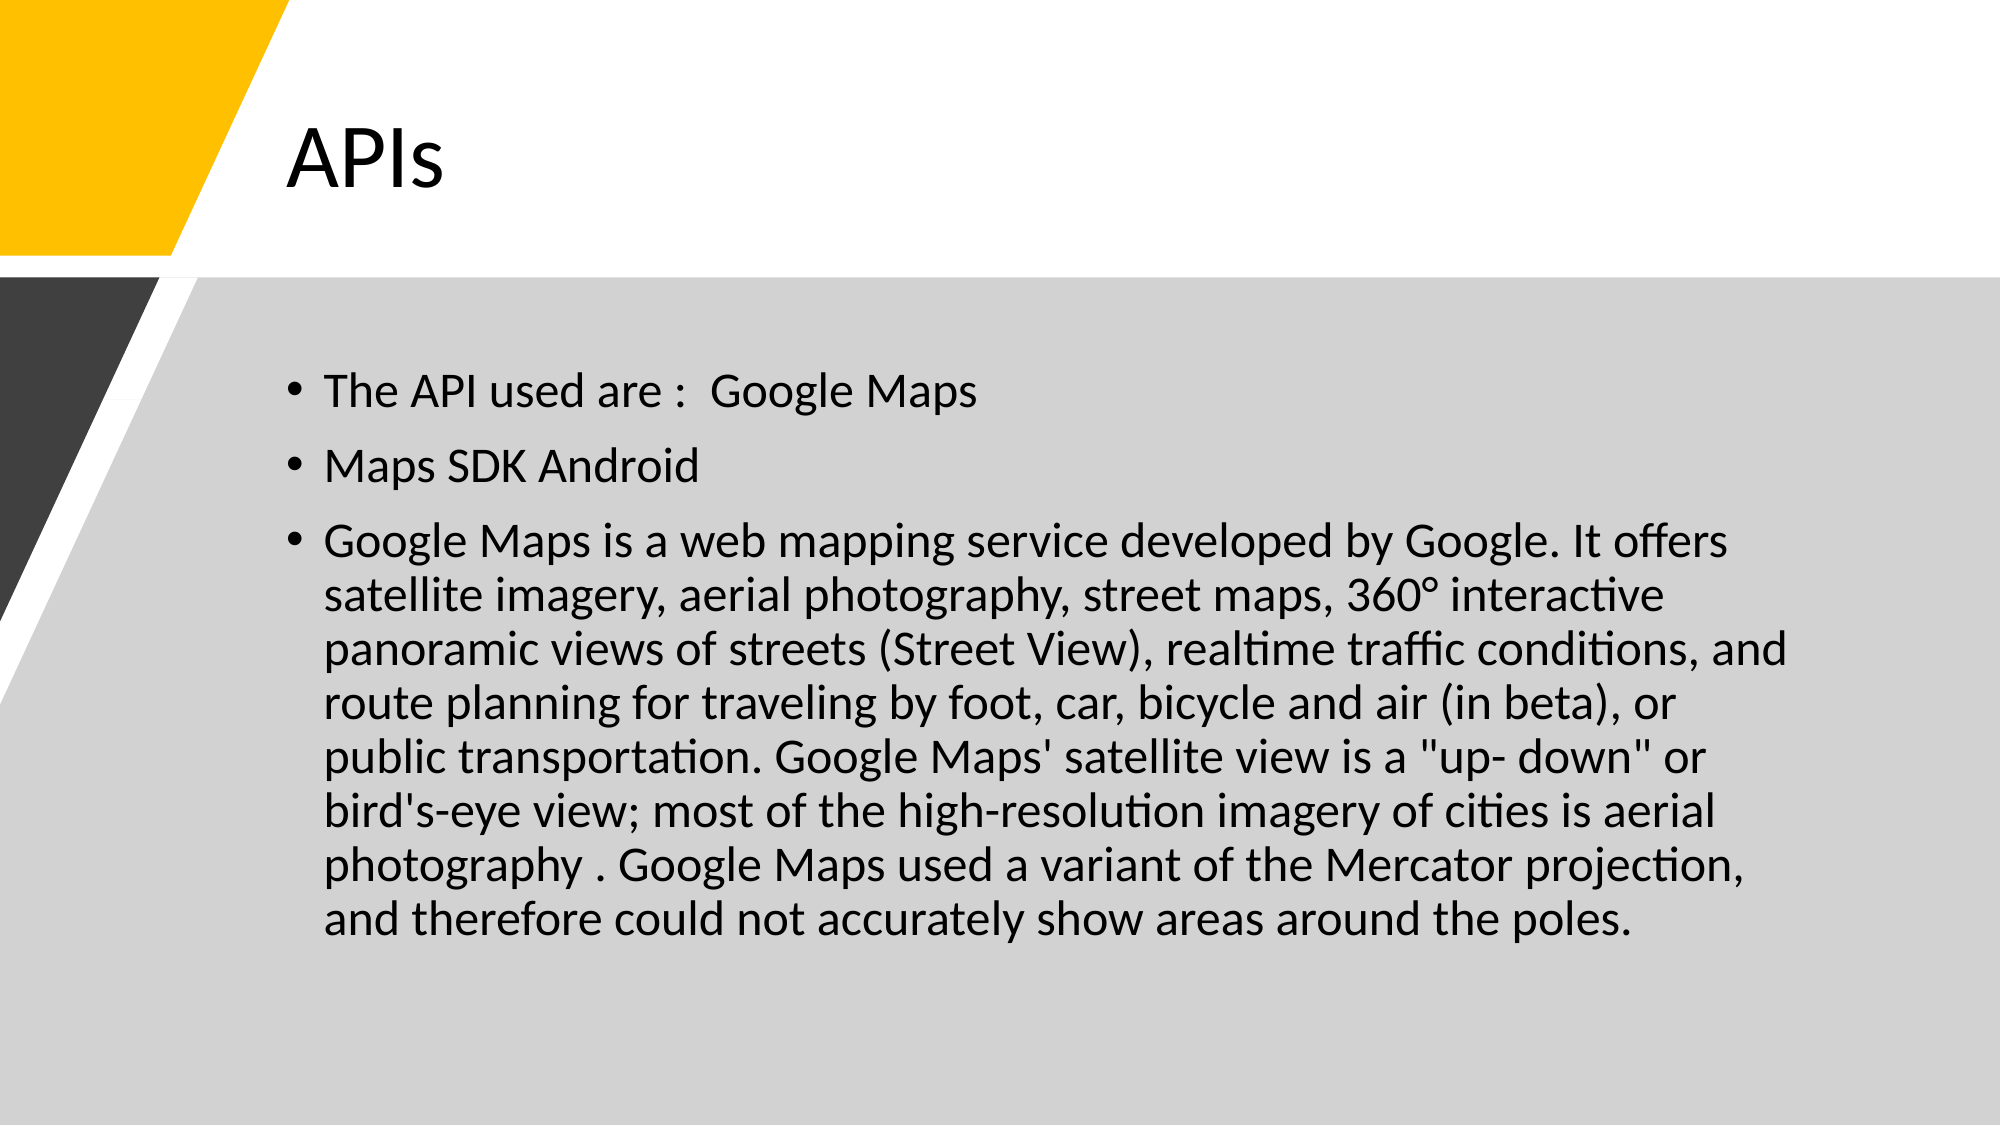

# APIs

The API used are :  Google Maps
Maps SDK Android
Google Maps is a web mapping service developed by Google. It offers satellite imagery, aerial photography, street maps, 360° interactive panoramic views of streets (Street View), realtime traffic conditions, and route planning for traveling by foot, car, bicycle and air (in beta), or public transportation. Google Maps' satellite view is a "up- down" or bird's-eye view; most of the high-resolution imagery of cities is aerial photography . Google Maps used a variant of the Mercator projection, and therefore could not accurately show areas around the poles.